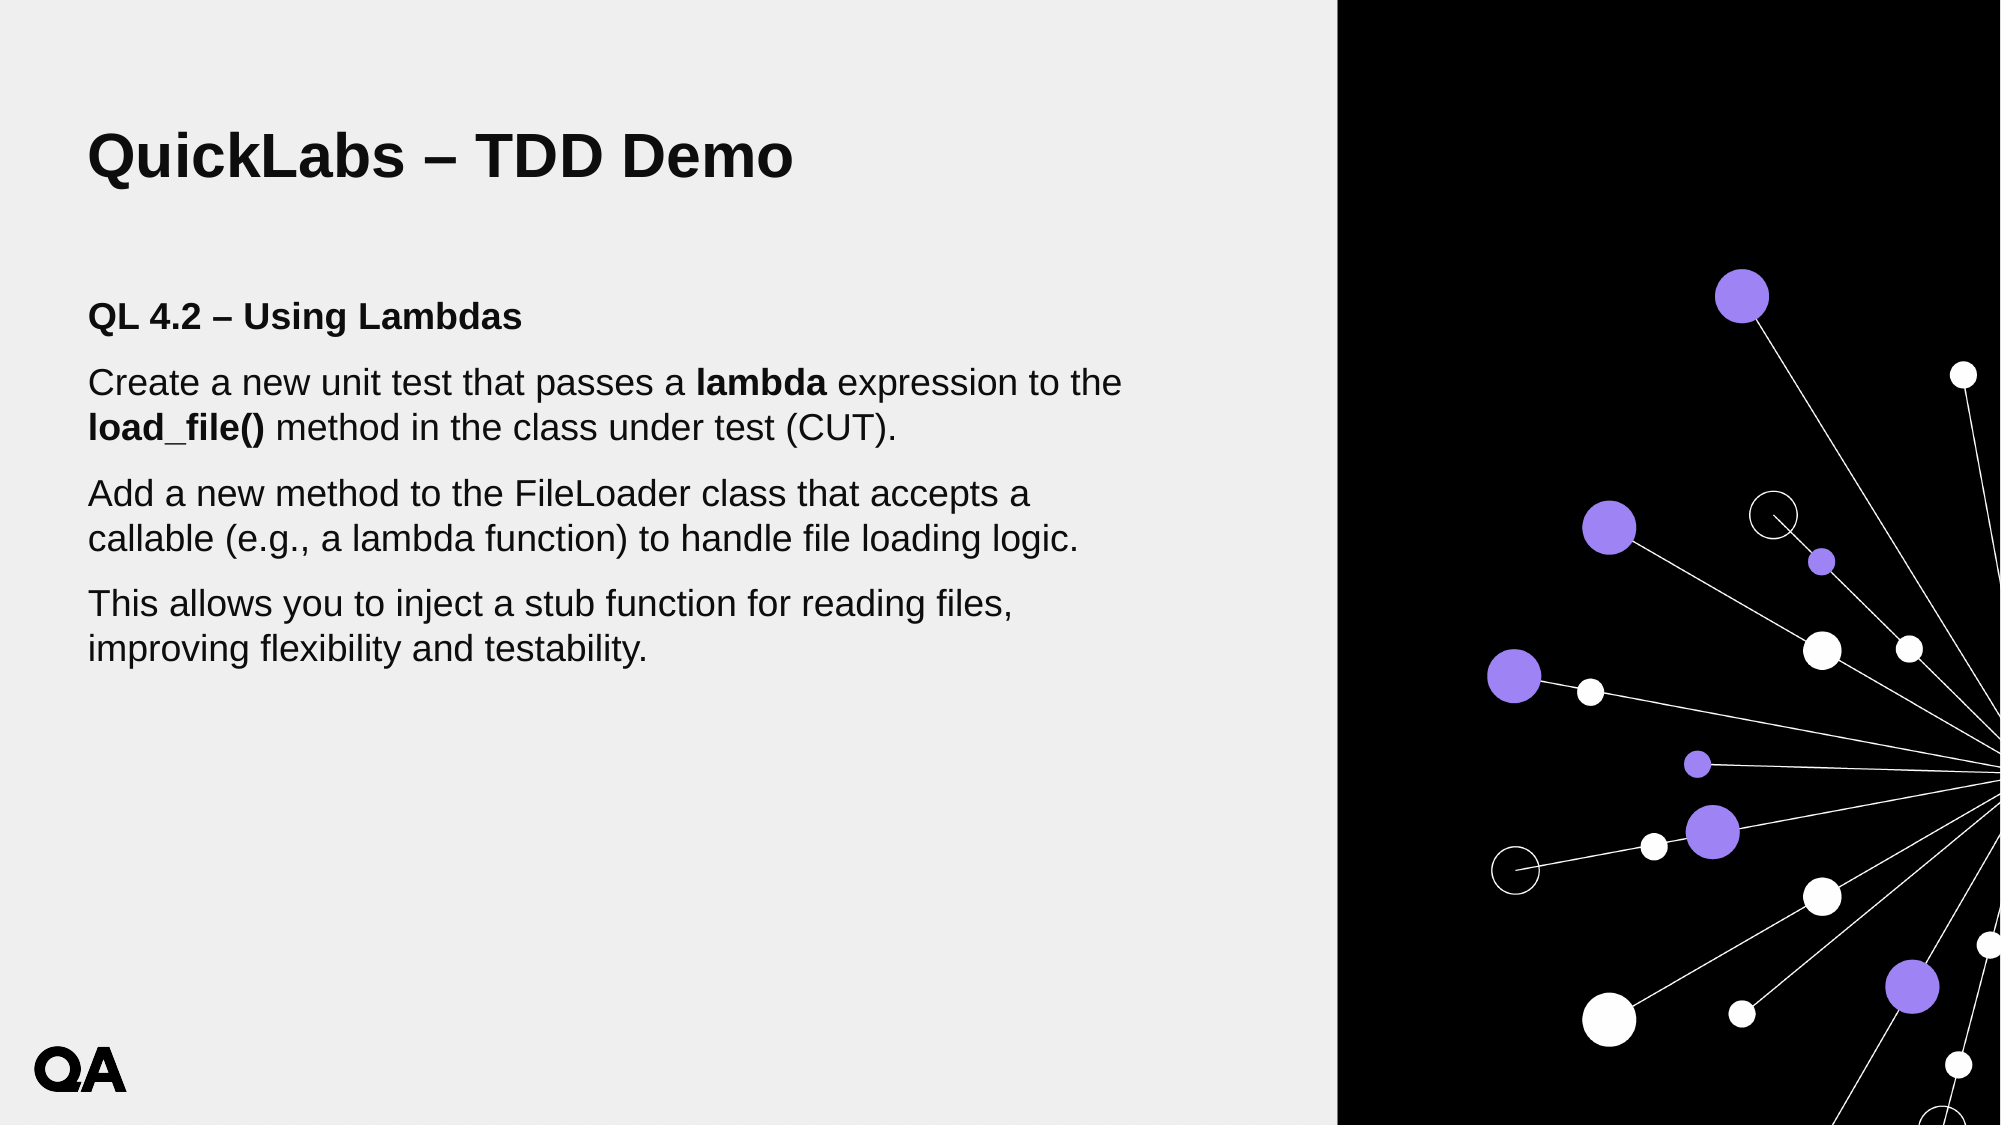

# QuickLabs – TDD Demo
QL 4.2 – Using Lambdas
Create a new unit test that passes a lambda expression to the load_file() method in the class under test (CUT).
Add a new method to the FileLoader class that accepts a callable (e.g., a lambda function) to handle file loading logic.
This allows you to inject a stub function for reading files, improving flexibility and testability.